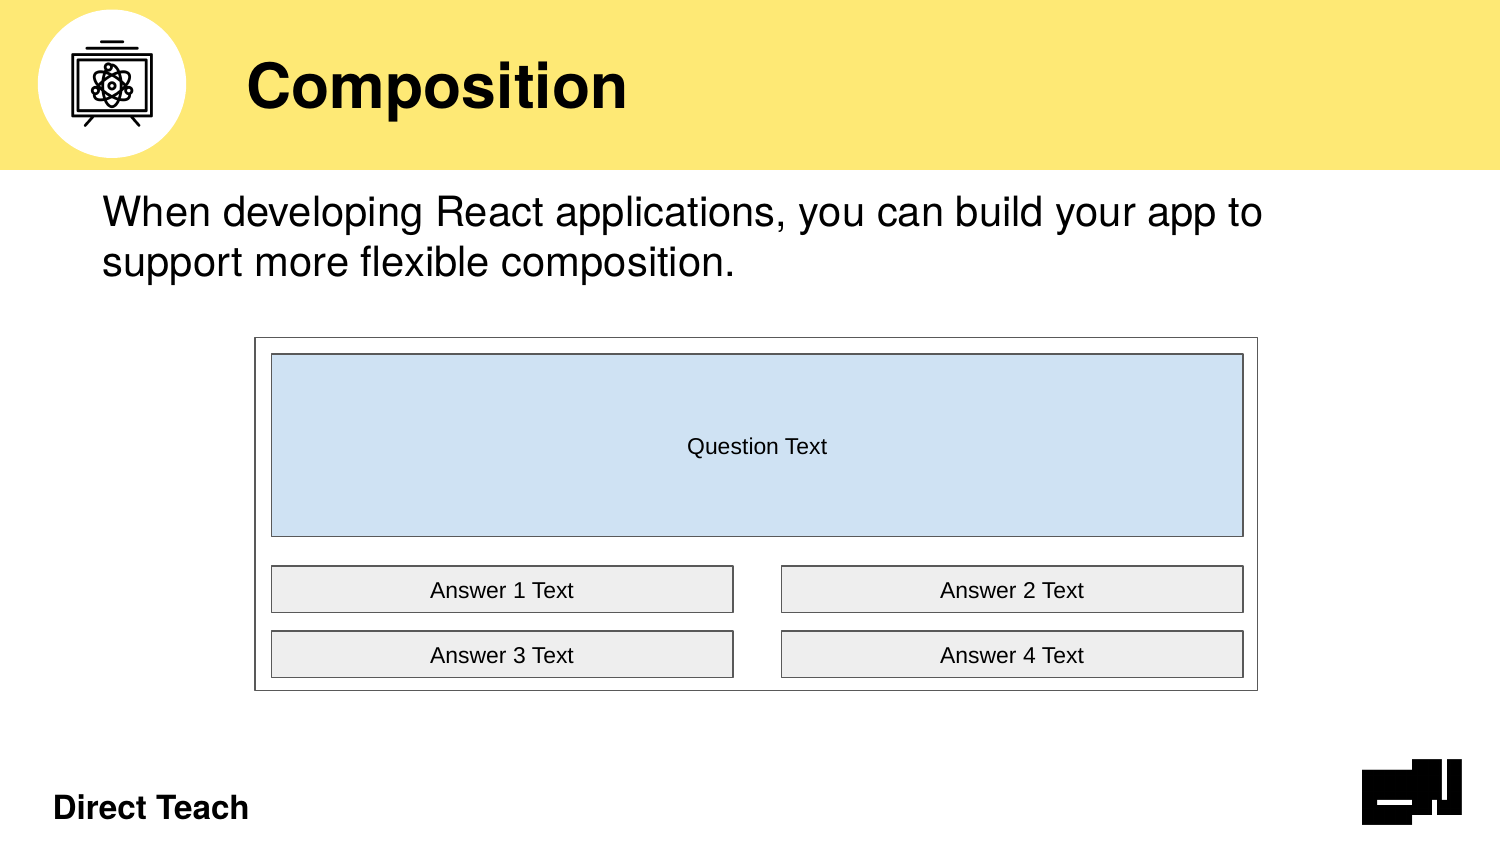

# Composition
When developing React applications, you can build your app to support more flexible composition.

Question Text
Answer 1 Text
Answer 2 Text
Answer 3 Text
Answer 4 Text